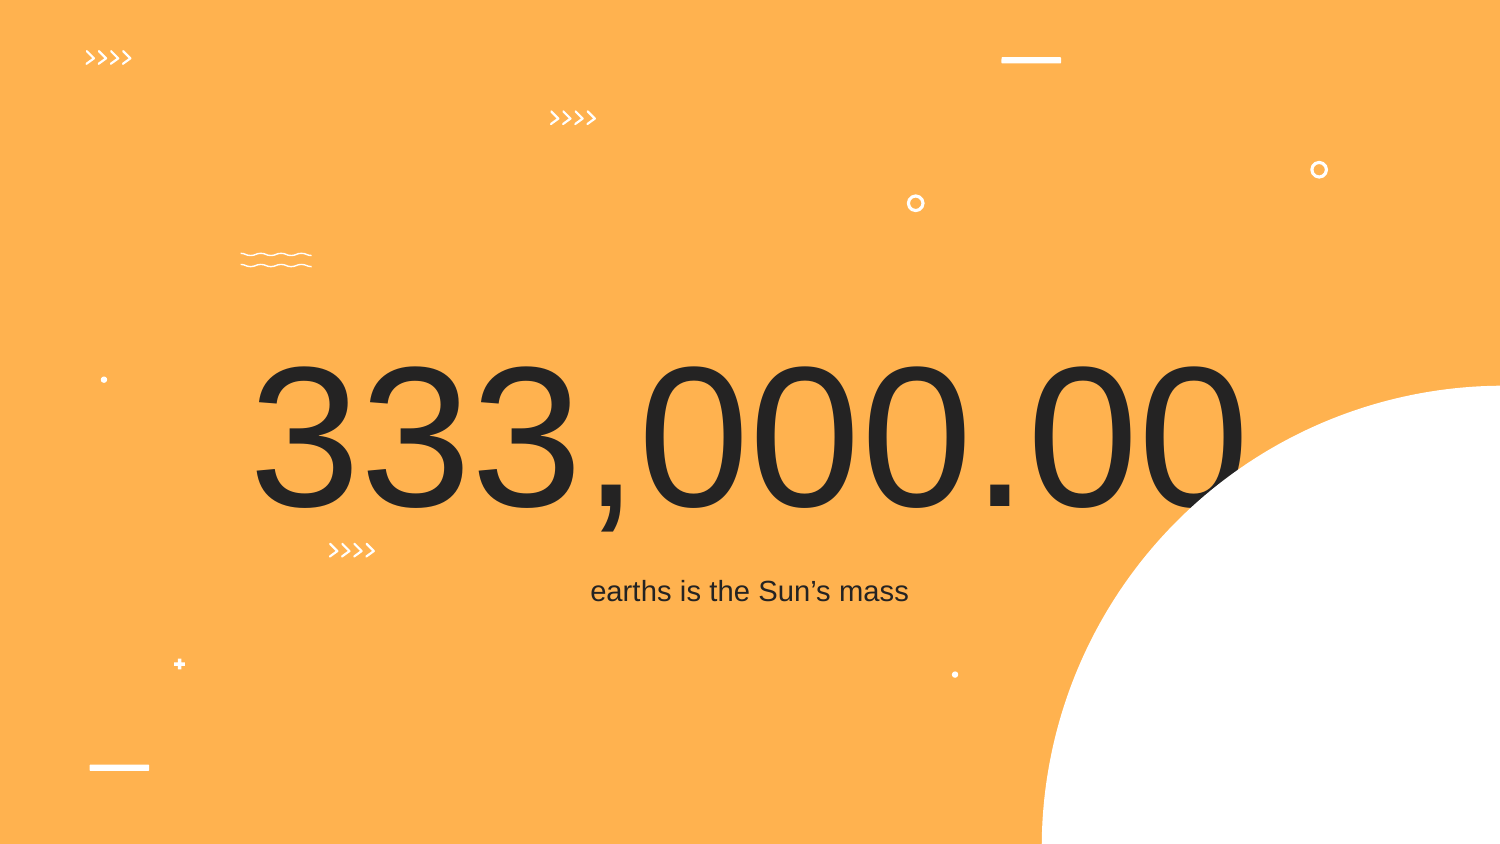

# 333,000.00

earths is the Sun’s mass